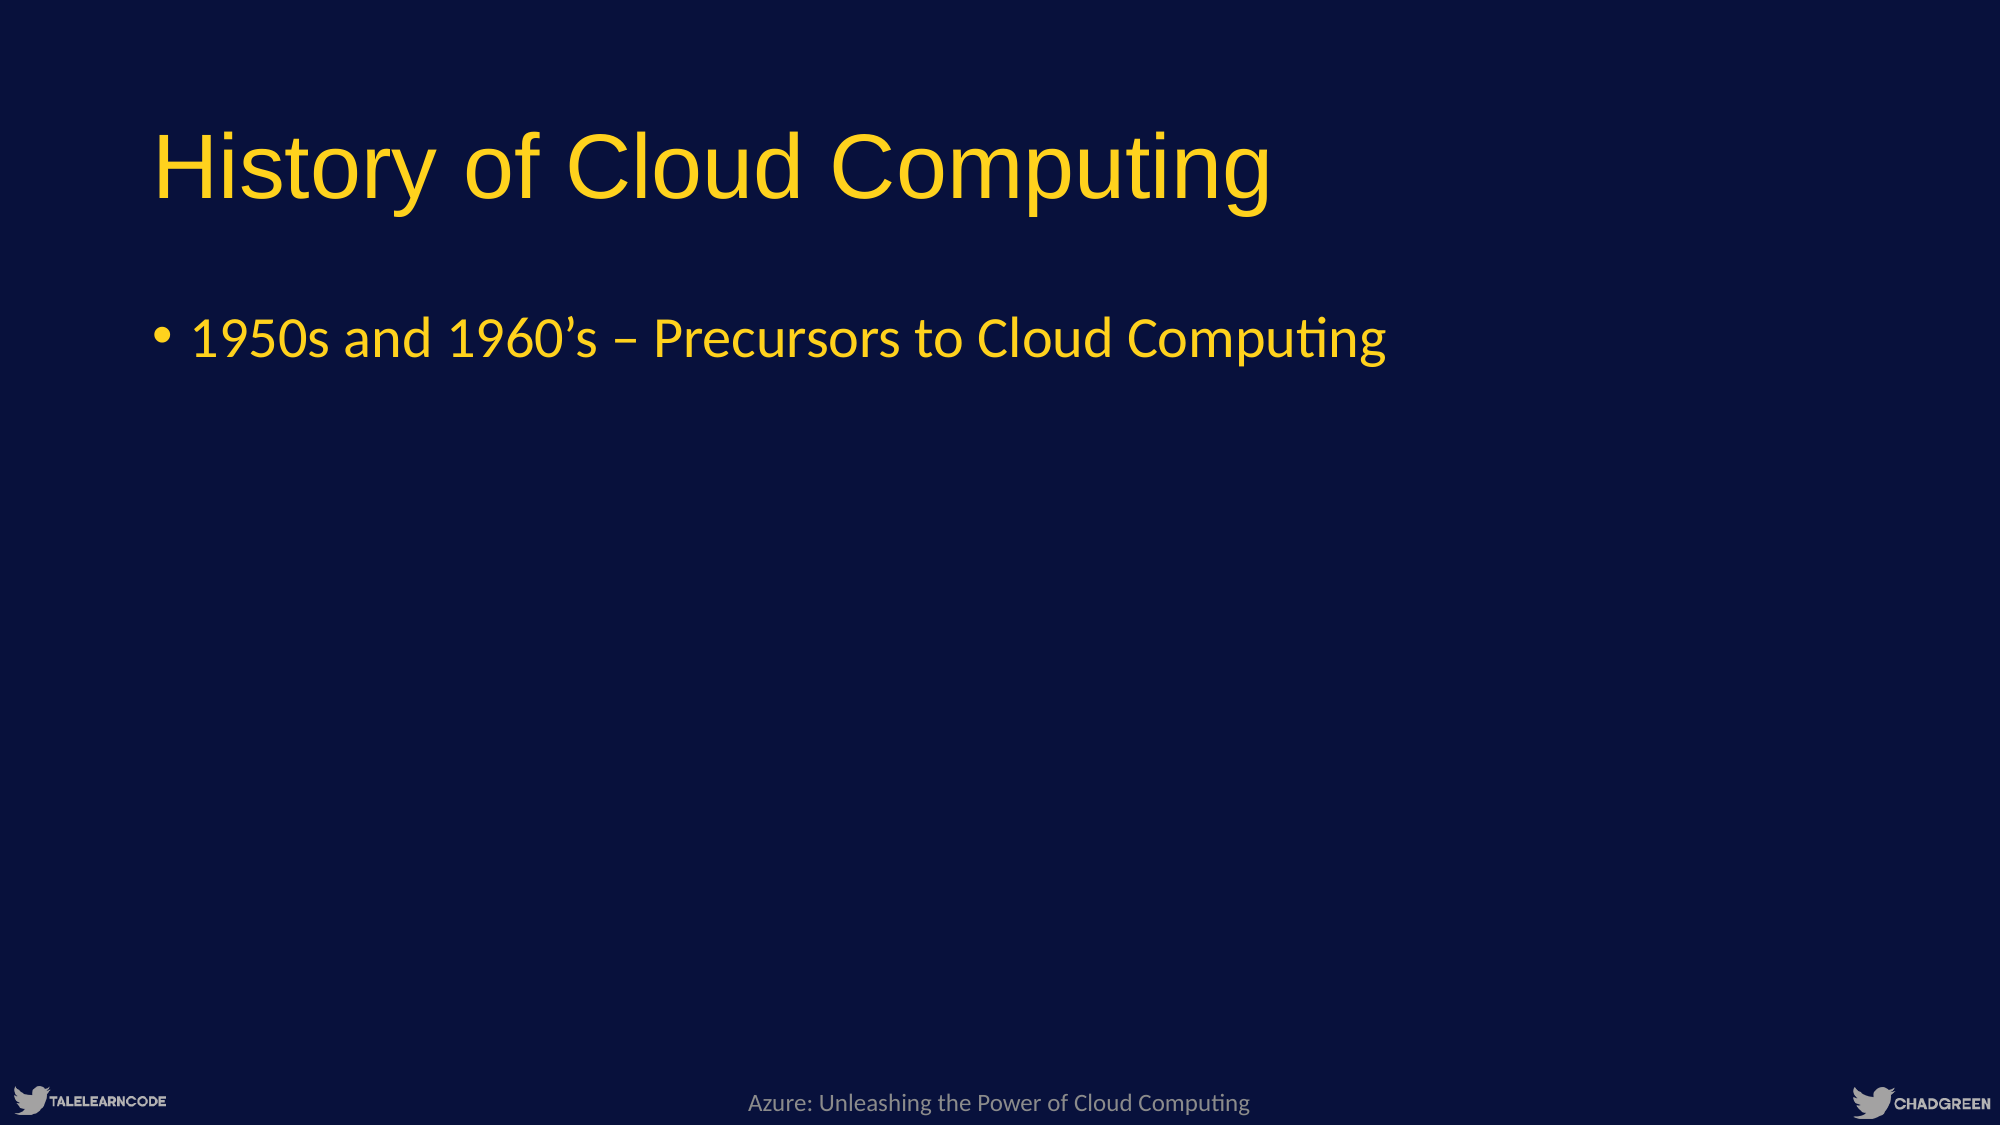

# History of Cloud Computing
1950s and 1960’s – Precursors to Cloud Computing